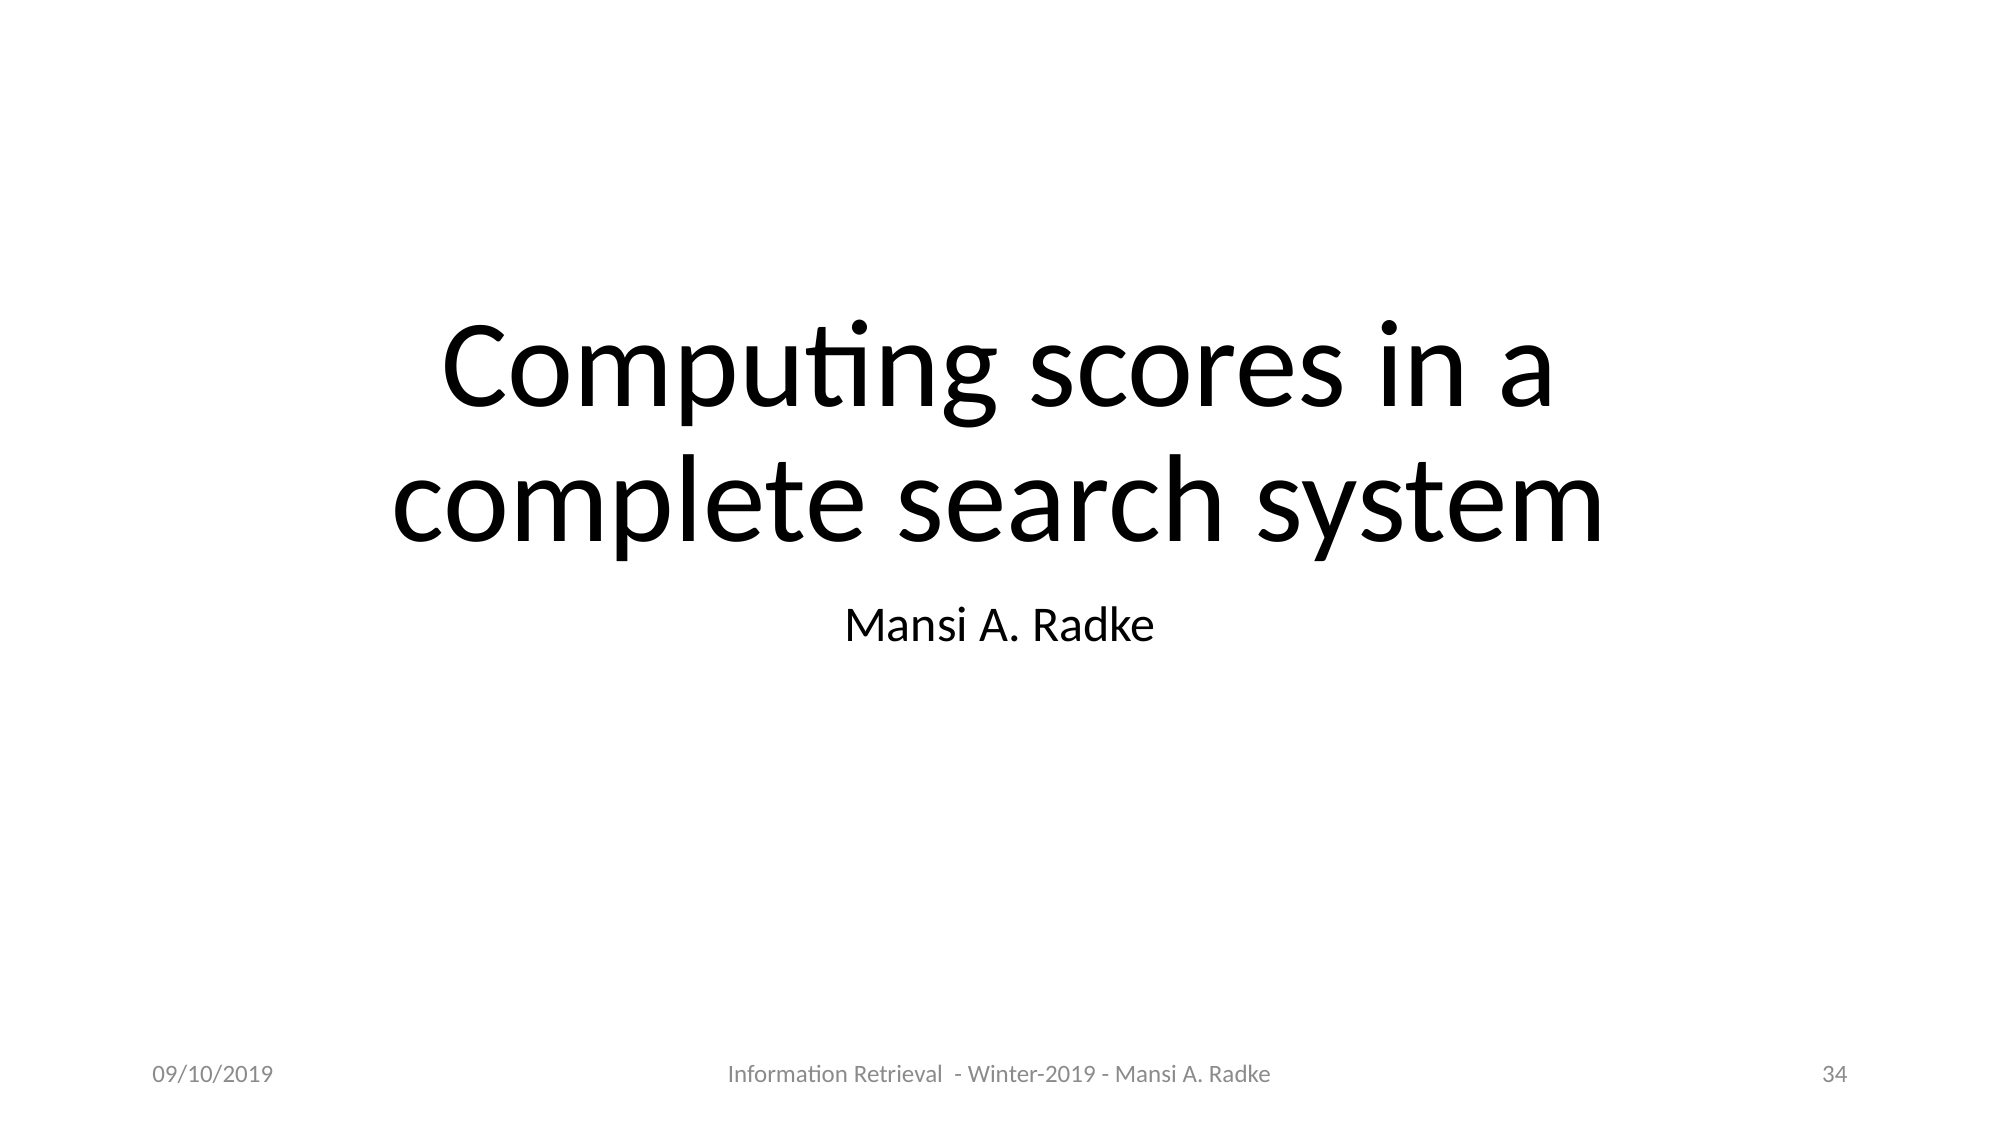

Computing scores in a complete search system
Mansi A. Radke
09/10/2019
Information Retrieval  - Winter-2019 - Mansi A. Radke
34